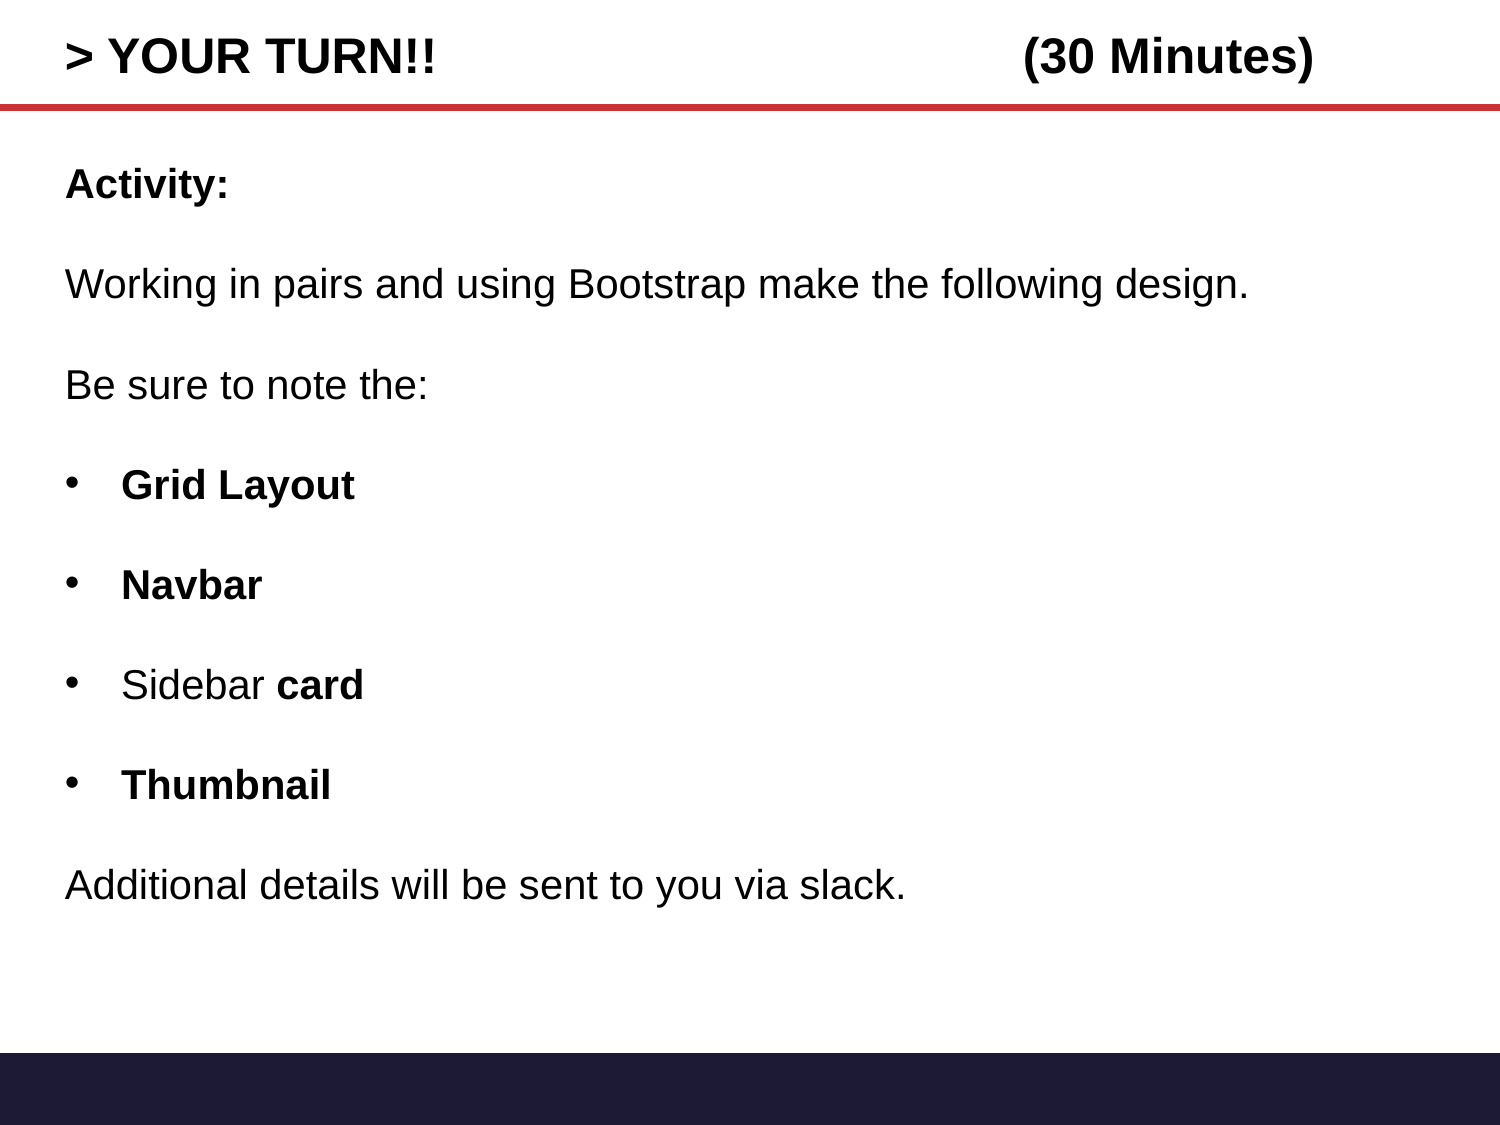

> YOUR TURN!!                                          (30 Minutes)
Activity:

Working in pairs and using Bootstrap make the following design.

Be sure to note the:

Grid Layout

Navbar

Sidebar card

Thumbnail

Additional details will be sent to you via slack.